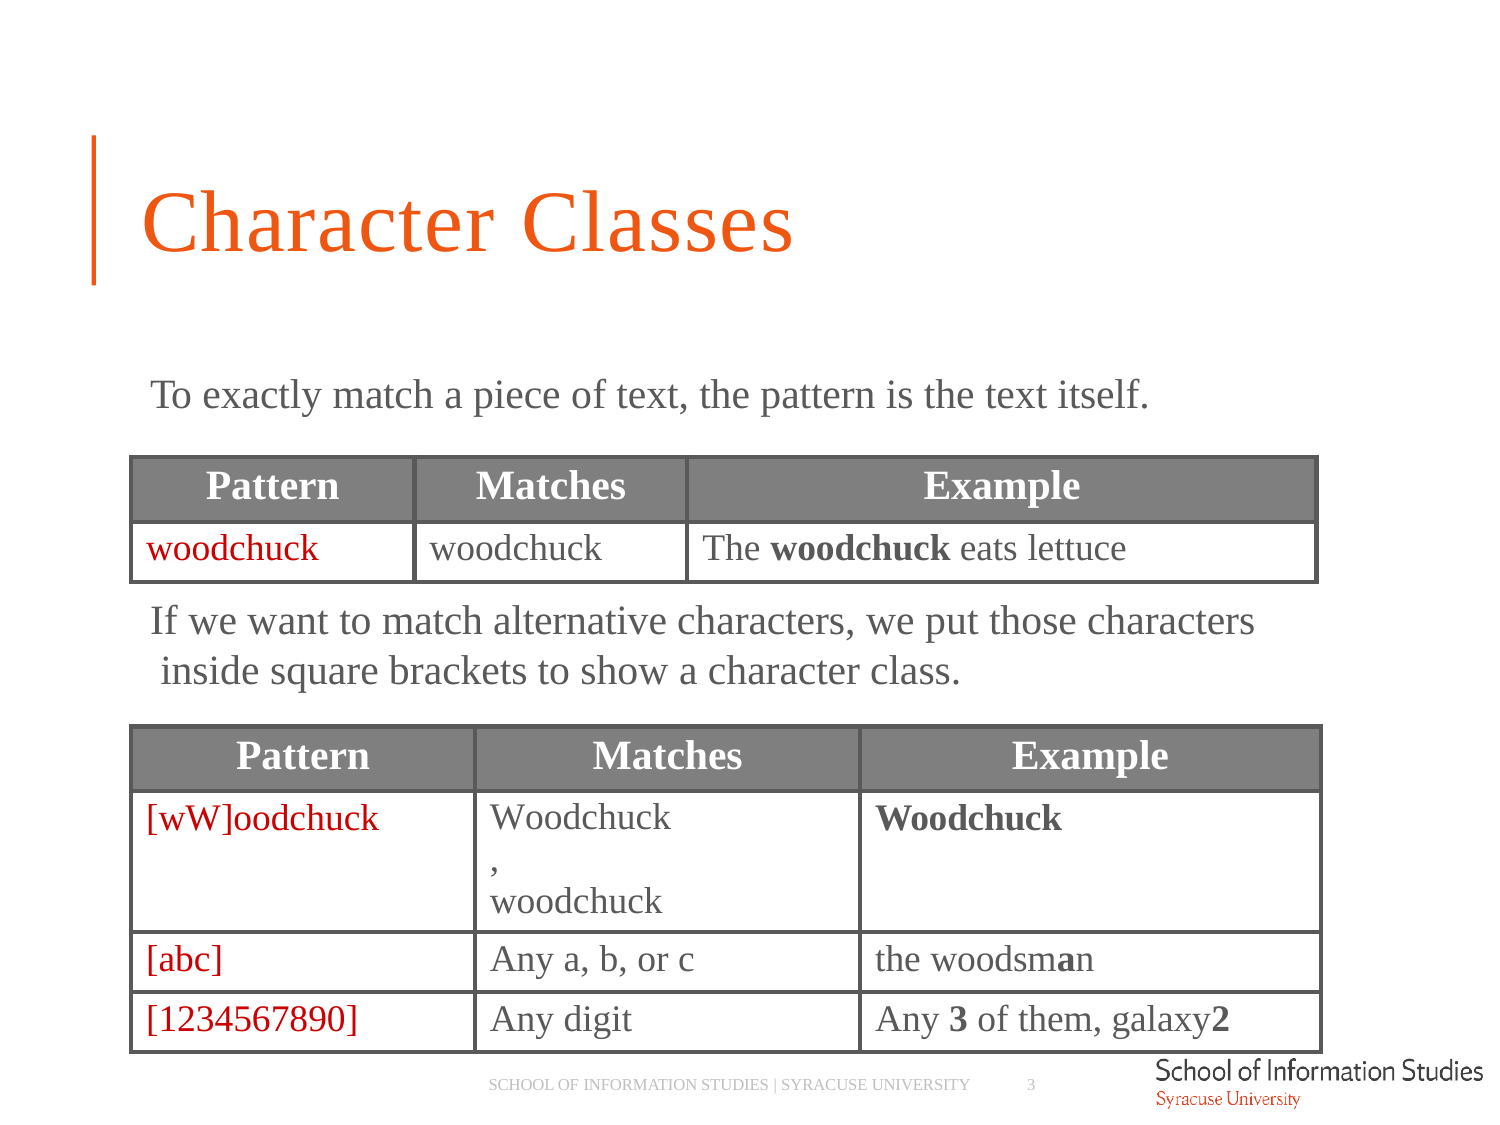

# Character Classes
To exactly match a piece of text, the pattern is the text itself.
| Pattern | Matches | Example |
| --- | --- | --- |
| woodchuck | woodchuck | The woodchuck eats lettuce |
If we want to match alternative characters, we put those characters  inside square brackets to show a character class.
| Pattern | Matches | Example |
| --- | --- | --- |
| [wW]oodchuck | Woodchuck, woodchuck | Woodchuck |
| [abc] | Any a, b, or c | the woodsman |
| [1234567890] | Any digit | Any 3 of them, galaxy2 |
SCHOOL OF INFORMATION STUDIES | SYRACUSE UNIVERSITY
3